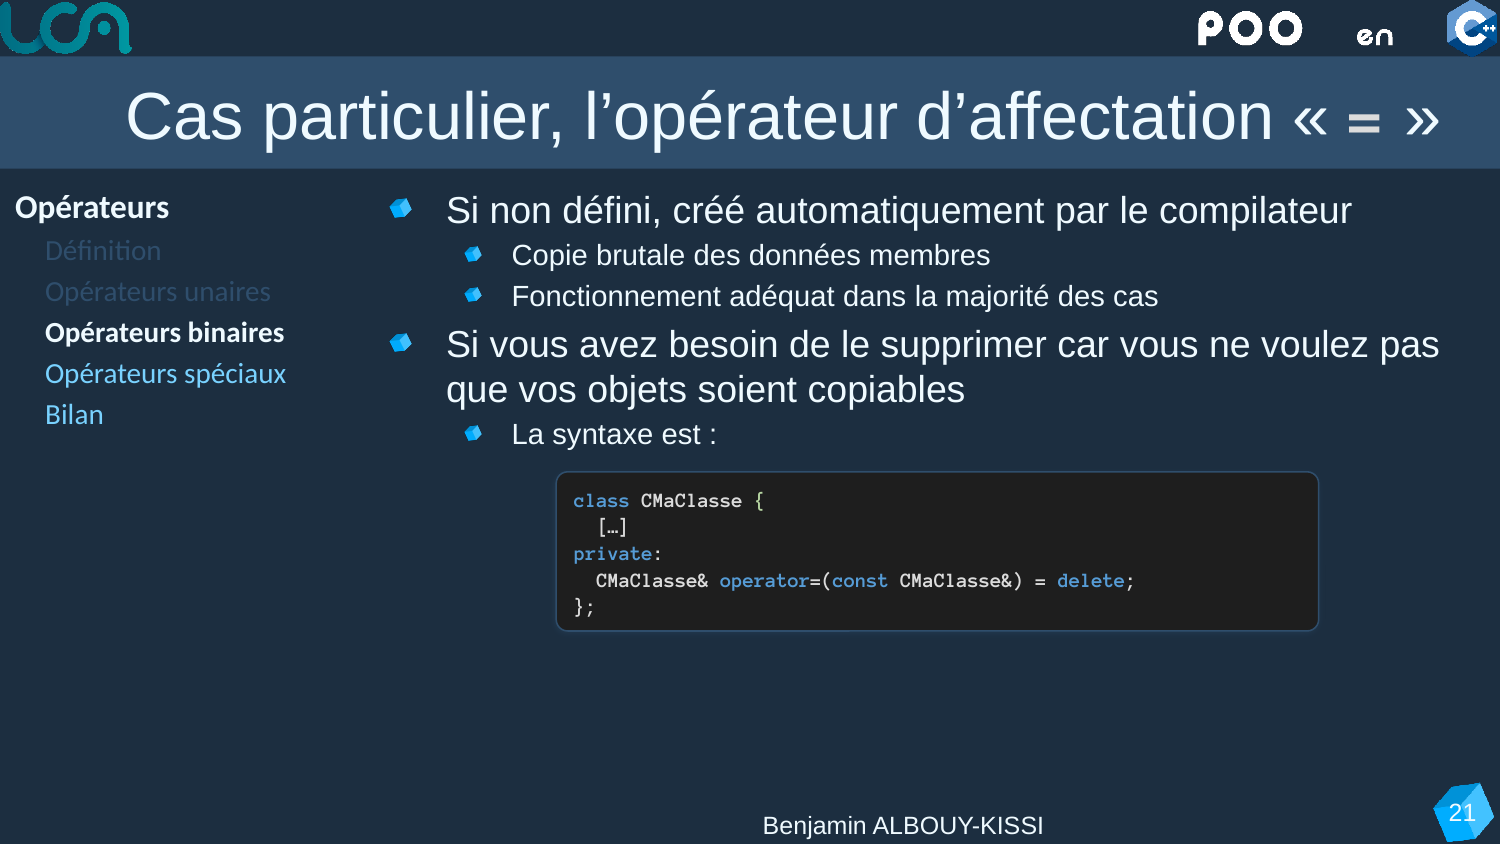

# Cas particulier, l’opérateur d’affectation « = »
Opérateurs
Définition
Opérateurs unaires
Opérateurs binaires
Opérateurs spéciaux
Bilan
Si non défini, créé automatiquement par le compilateur
Copie brutale des données membres
Fonctionnement adéquat dans la majorité des cas
Si vous avez besoin de le supprimer car vous ne voulez pas que vos objets soient copiables
La syntaxe est :
class CMaClasse {
  […]
private:
  CMaClasse& operator=(const CMaClasse&) = delete;
};
21
Benjamin ALBOUY-KISSI